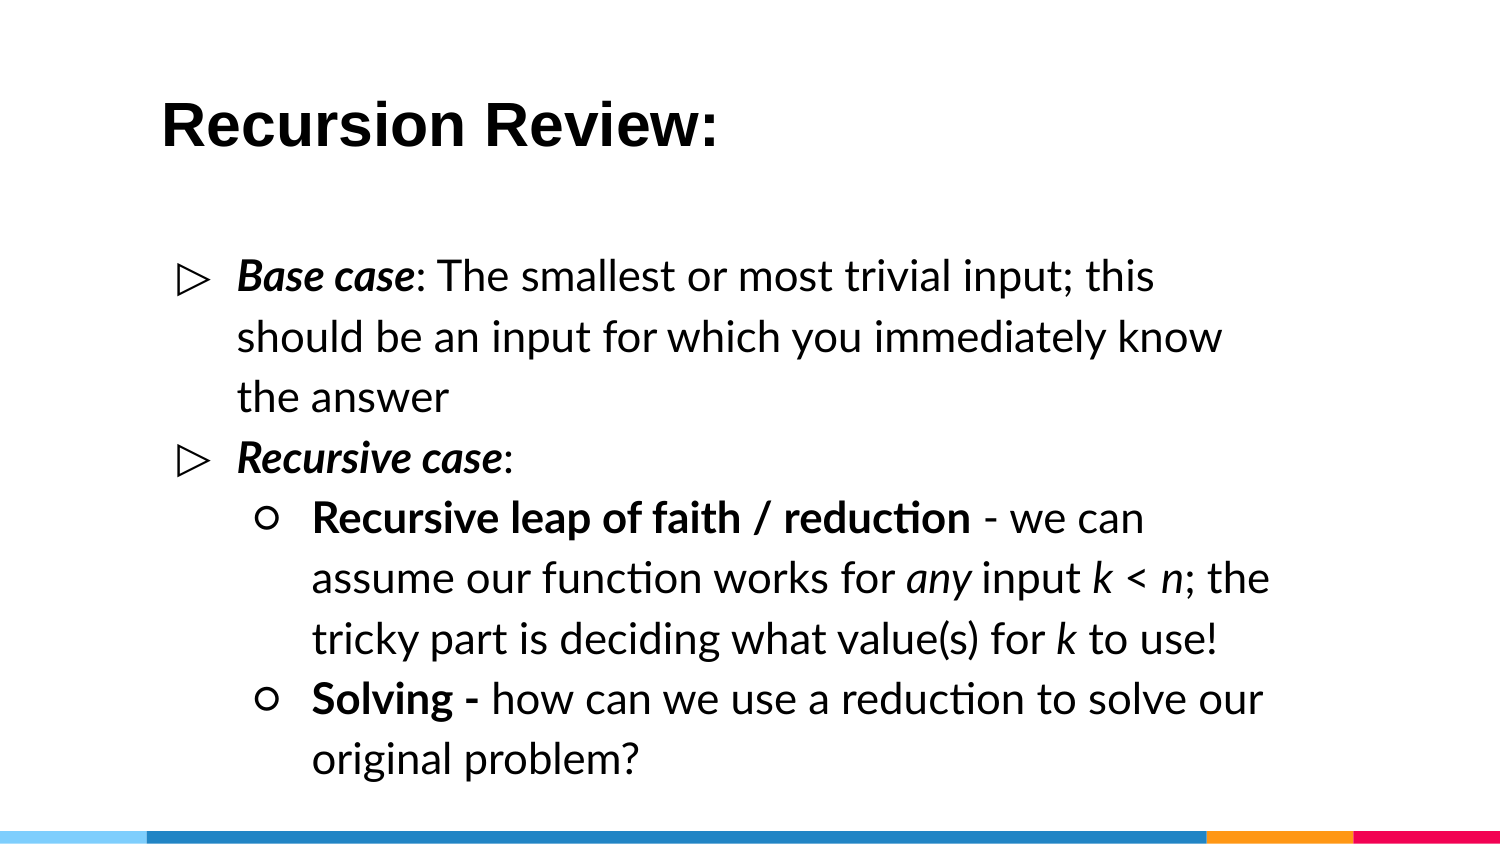

# Recursion Review:
Base case: The smallest or most trivial input; this should be an input for which you immediately know the answer
Recursive case:
Recursive leap of faith / reduction - we can assume our function works for any input k < n; the tricky part is deciding what value(s) for k to use!
Solving - how can we use a reduction to solve our original problem?